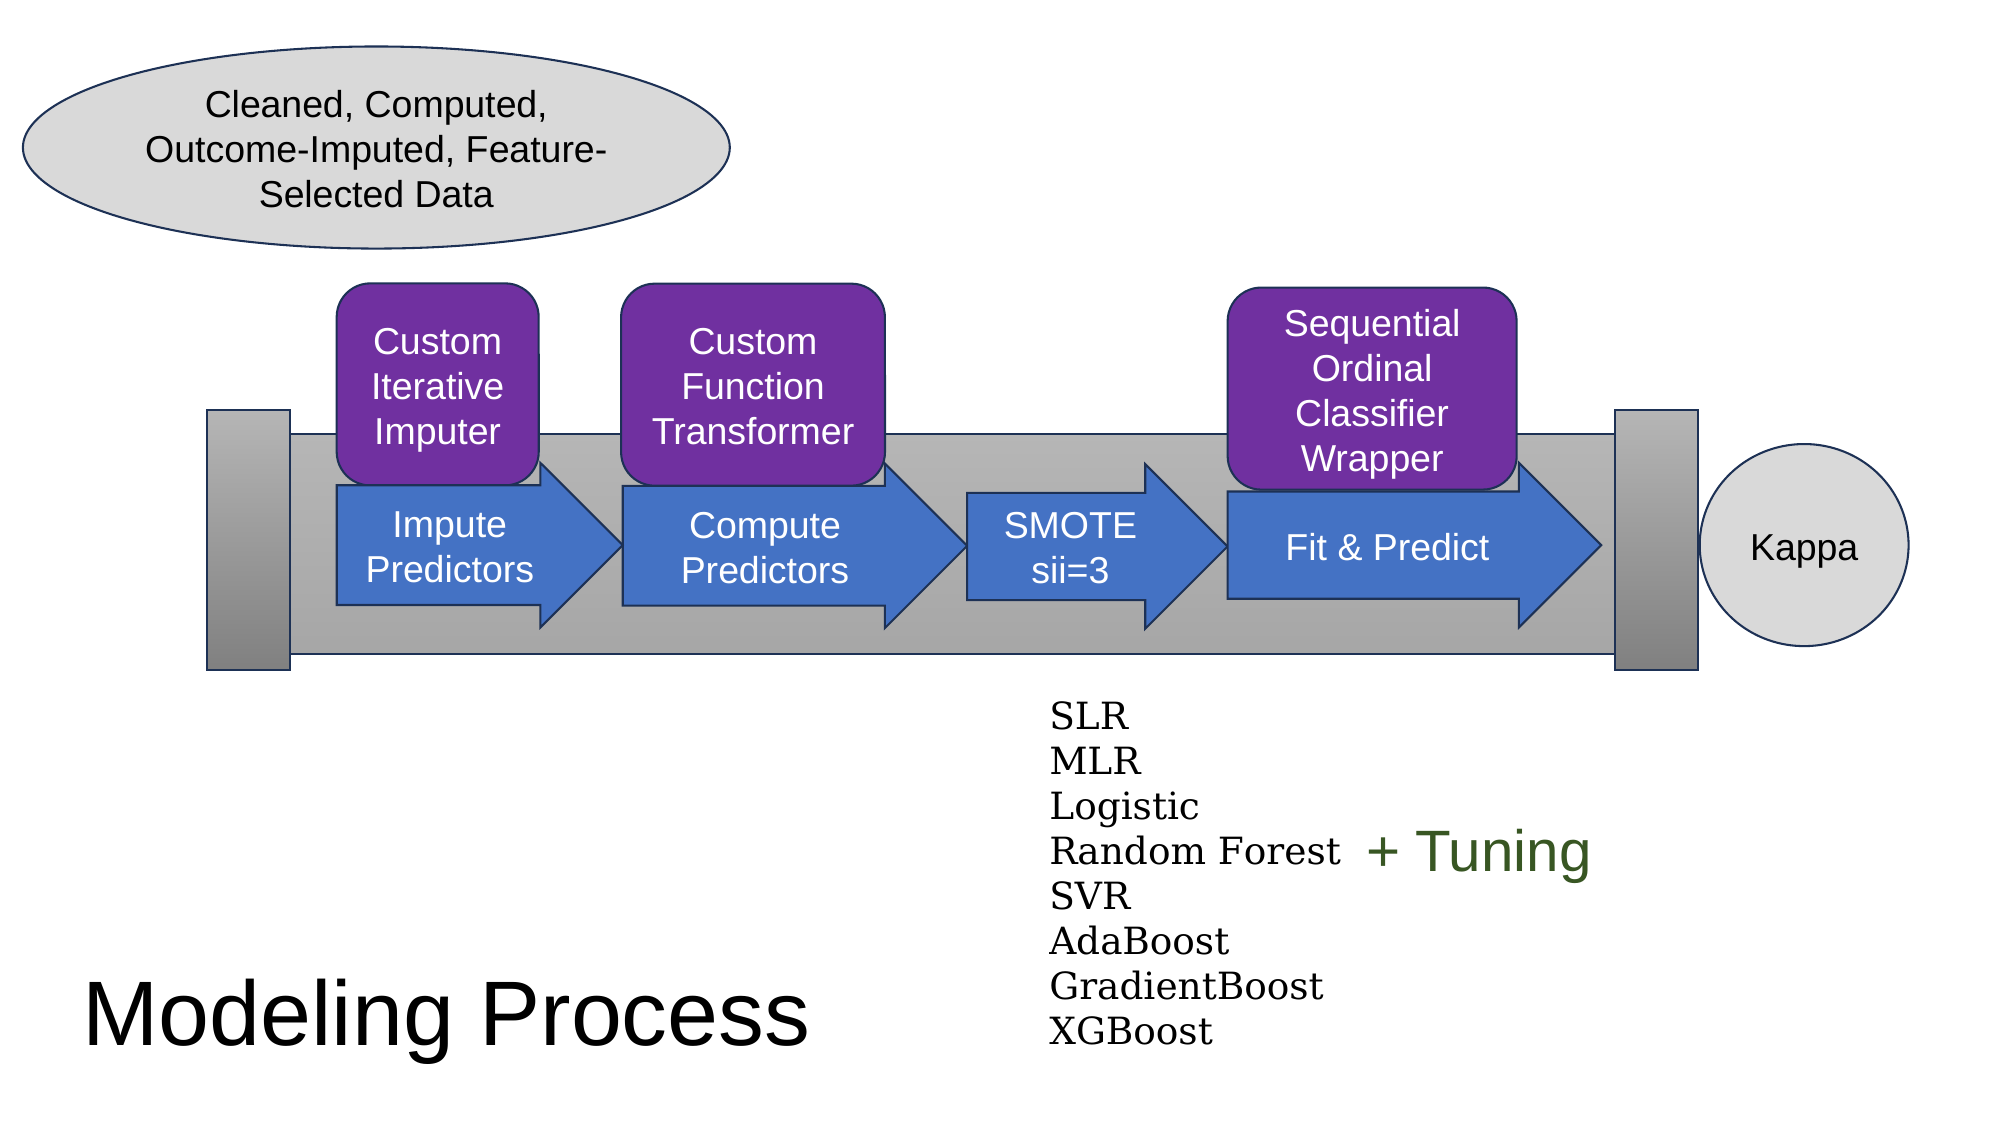

Cleaned, Computed, Outcome-Imputed, Feature-Selected Data
Custom Iterative Imputer
Custom Function Transformer
Sequential Ordinal Classifier Wrapper

Kappa
Impute Predictors
Fit & Predict
Compute Predictors
SMOTE
sii=3
SLR
MLR
Logistic
Random Forest
SVR
AdaBoost
GradientBoost
XGBoost
+ Tuning
Modeling Process